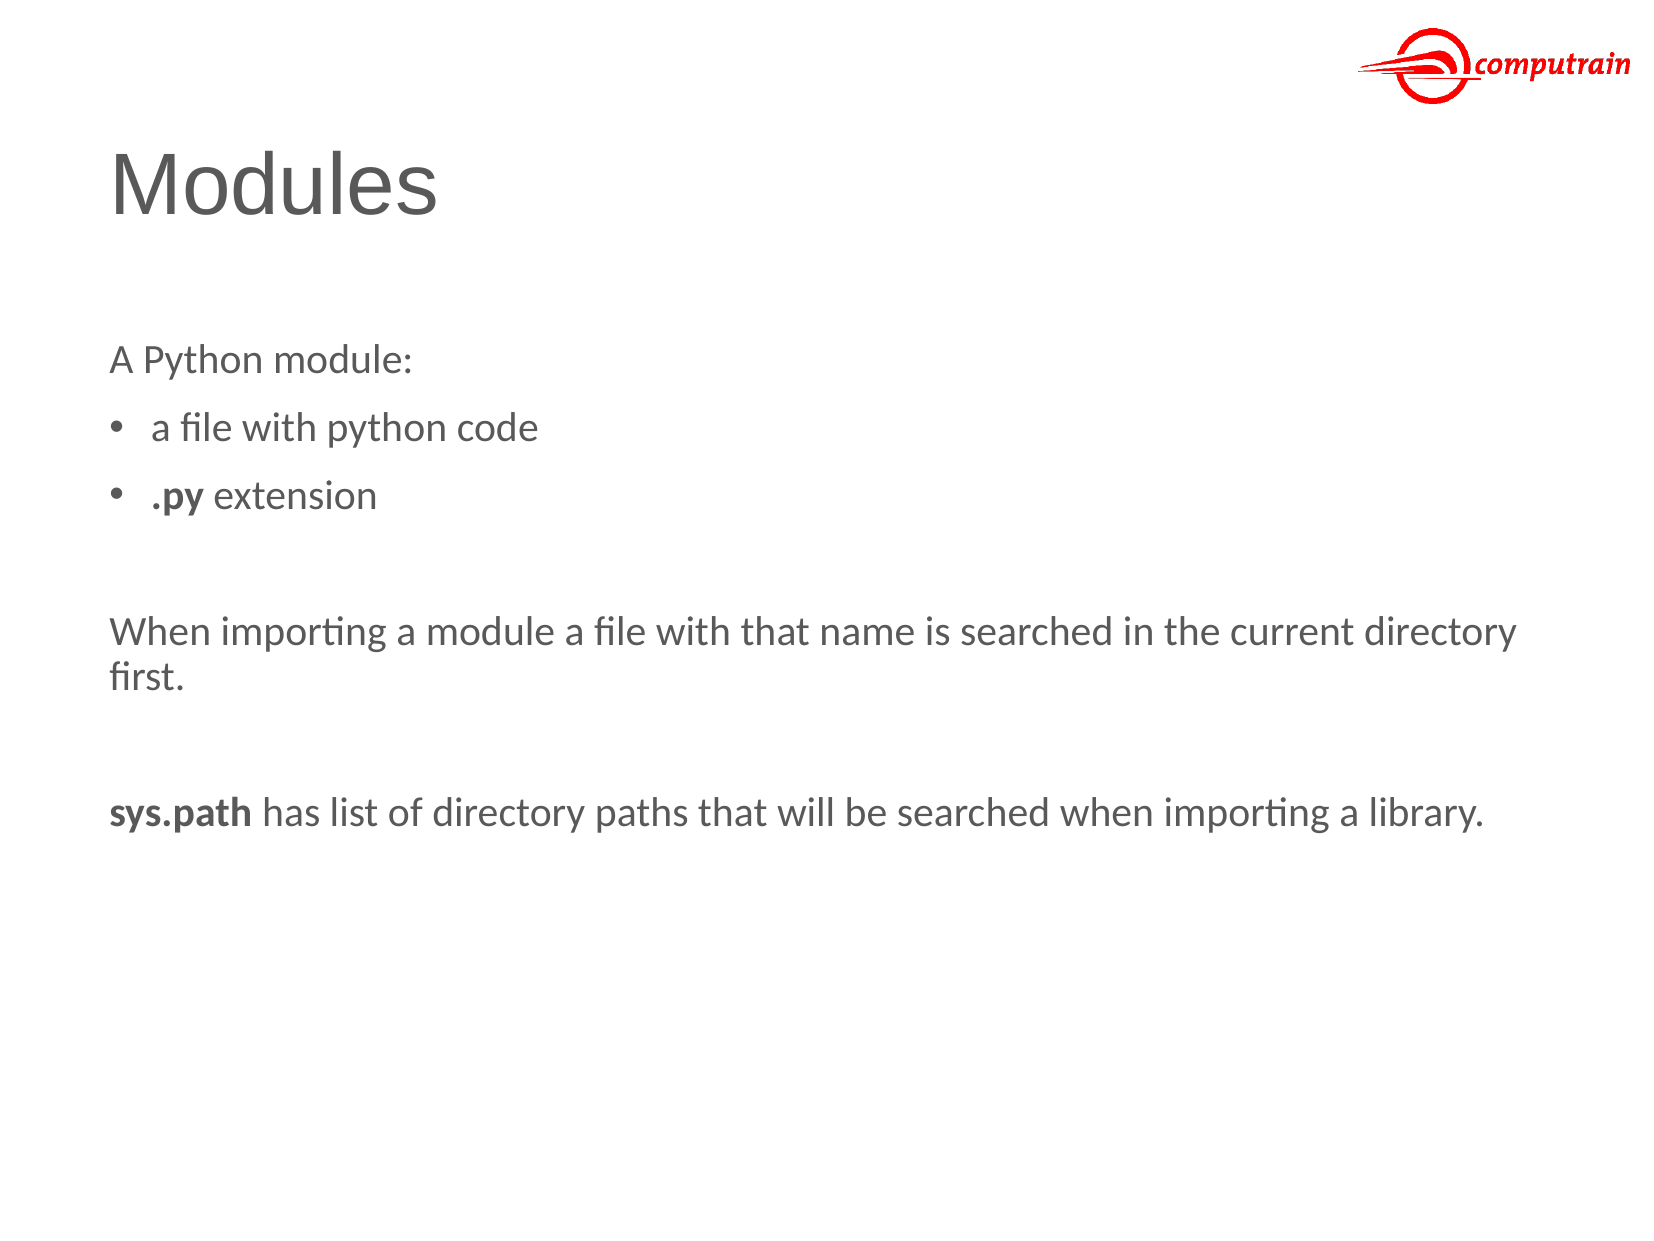

# Modules
A Python module:
a file with python code
.py extension

When importing a module a file with that name is searched in the current directory first.

sys.path has list of directory paths that will be searched when importing a library.